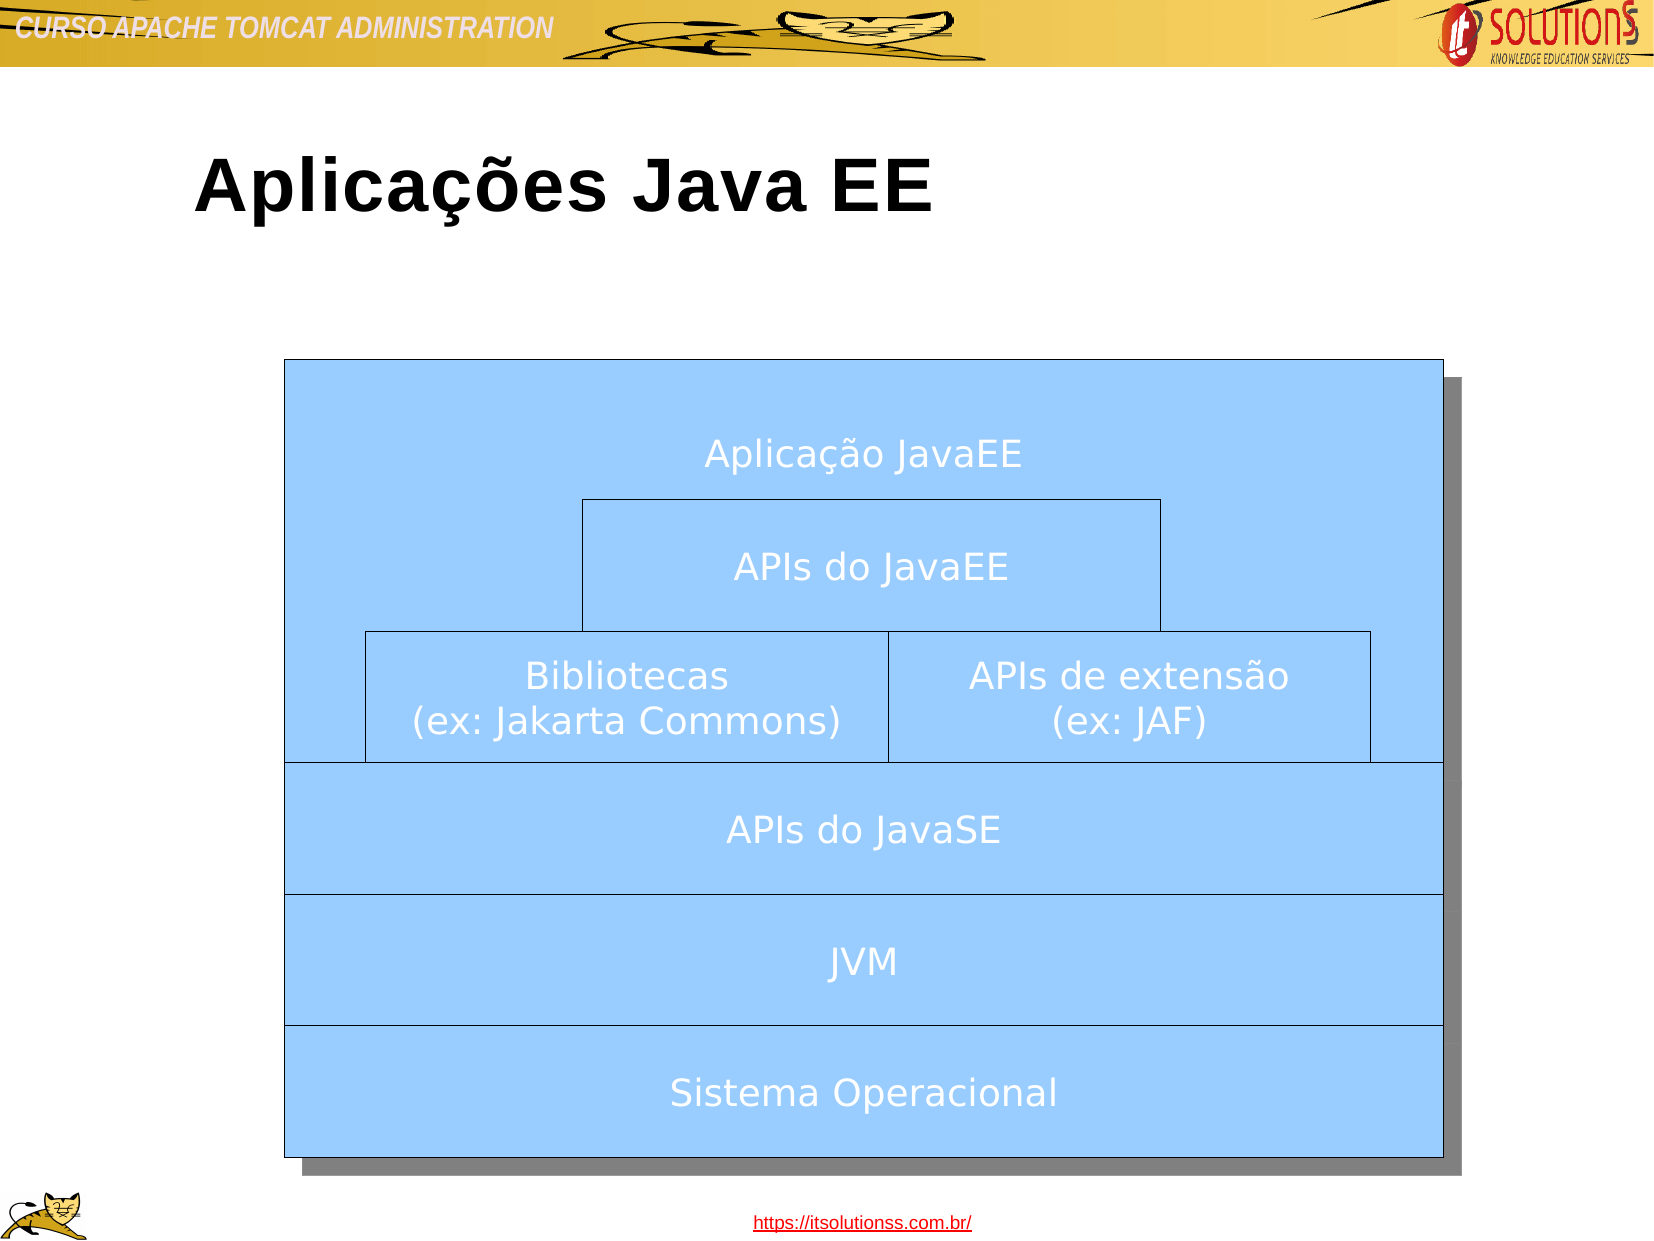

Aplicações Java EE
Aplicação JavaEE

APIs do JavaEE
Bibliotecas
(ex: Jakarta Commons)
APIs de extensão
(ex: JAF)
APIs do JavaSE
JVM
Sistema Operacional